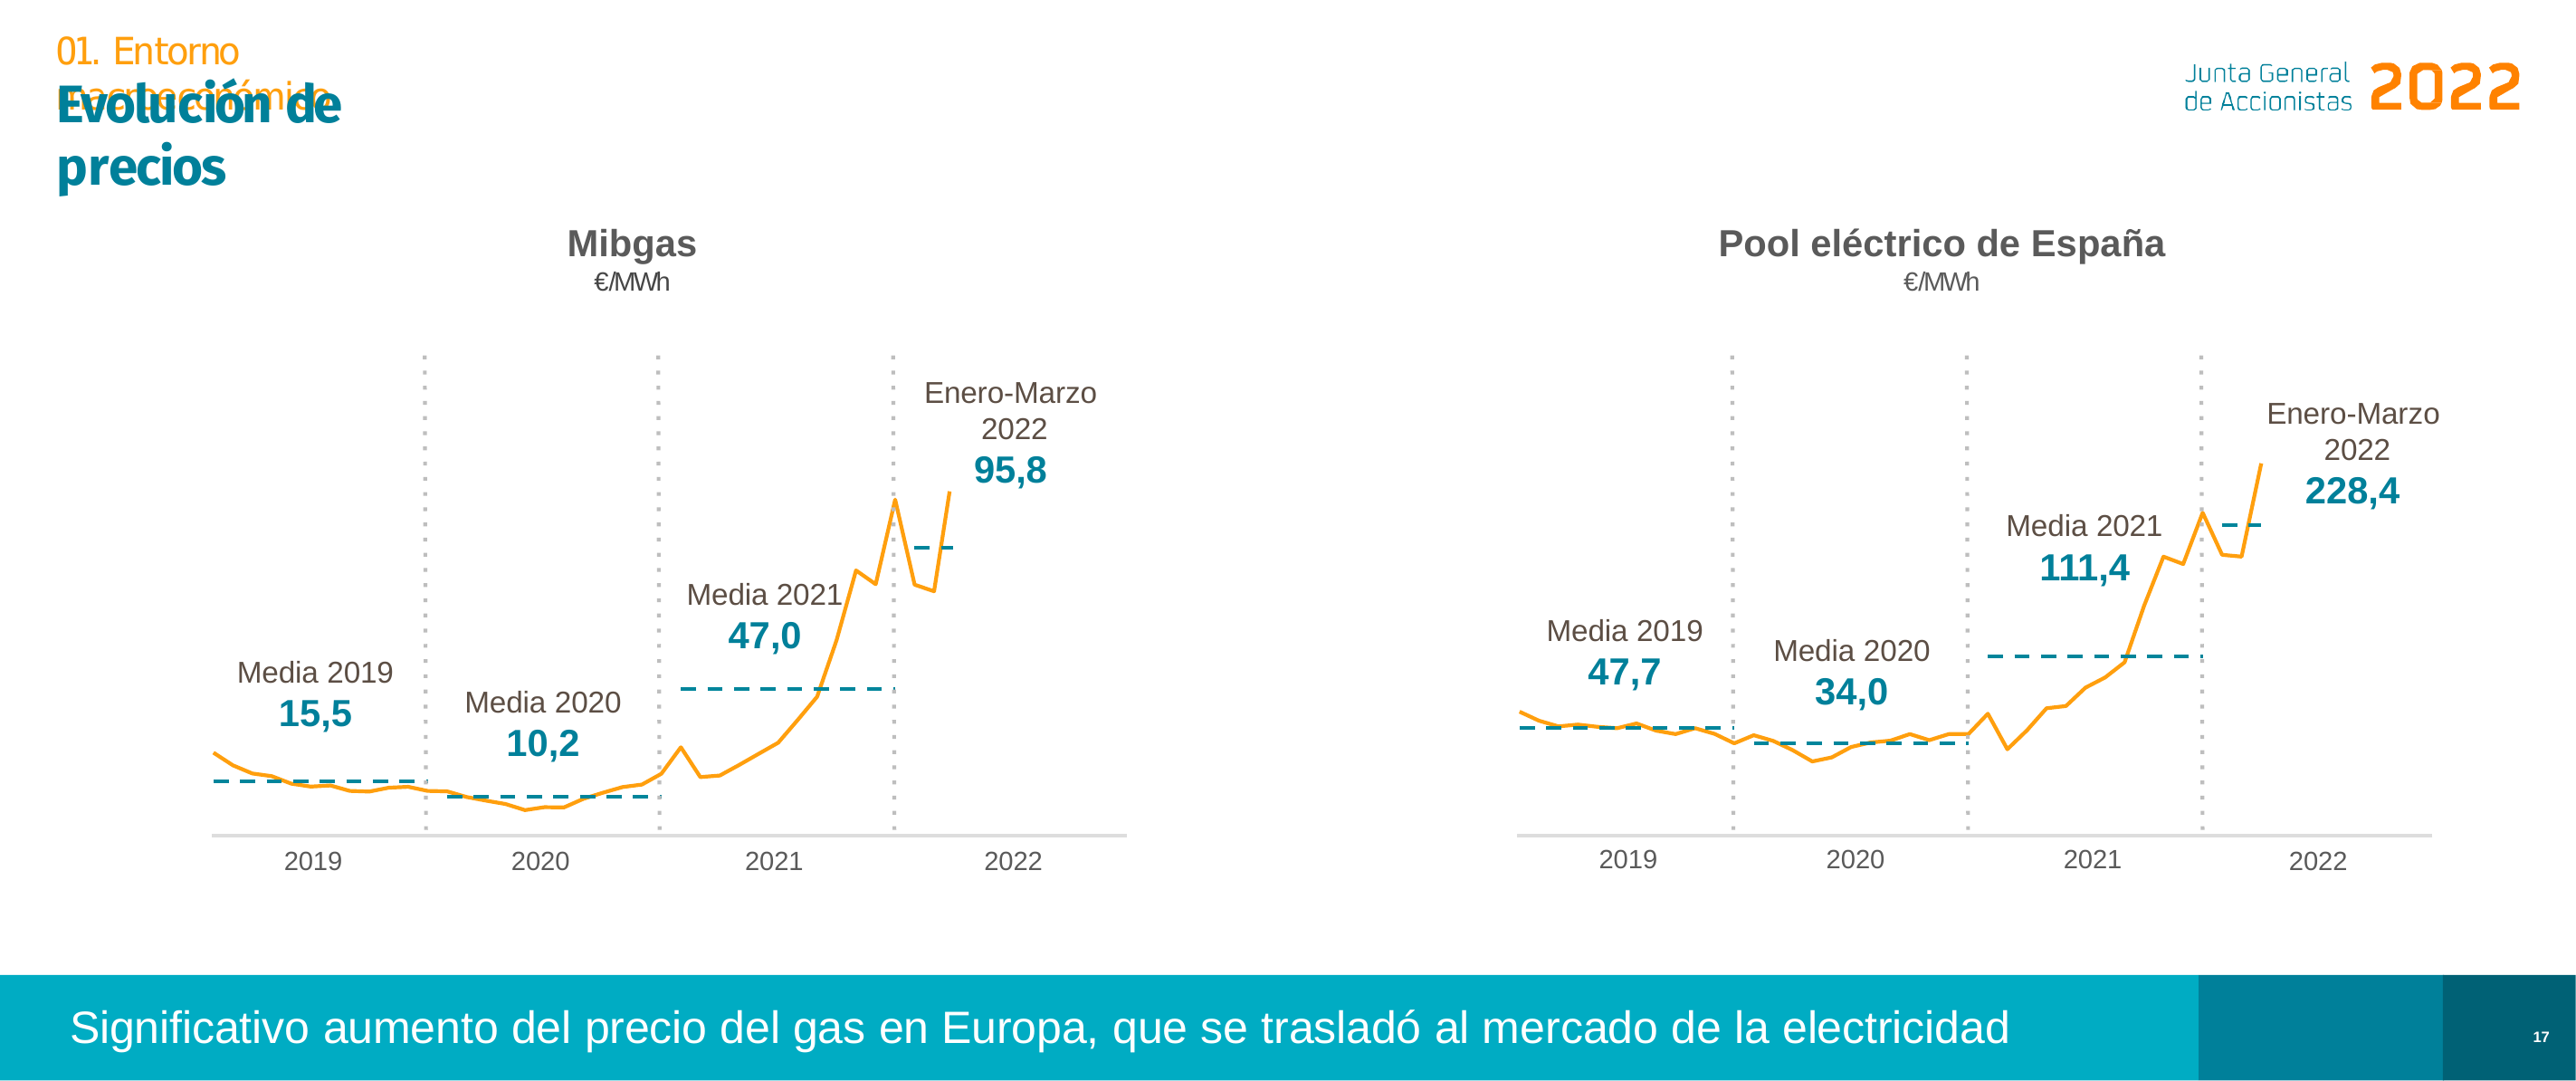

01. Entorno macroeconómico
# Evolución de precios
Mibgas
€/MWh
Pool eléctrico de España
€/MWh

Enero-Marzo  2022
95,8
Enero-Marzo  2022
228,4

Media 2021
111,4
Media 2021
47,0
Media 2019
47,7
Media 2020
34,0
Media 2019
15,5
Media 2020
10,2
2019
2020
2021
2022
2019
2020
2021
2022

Significativo aumento del precio del gas en Europa, que se trasladó al mercado de la electricidad
17